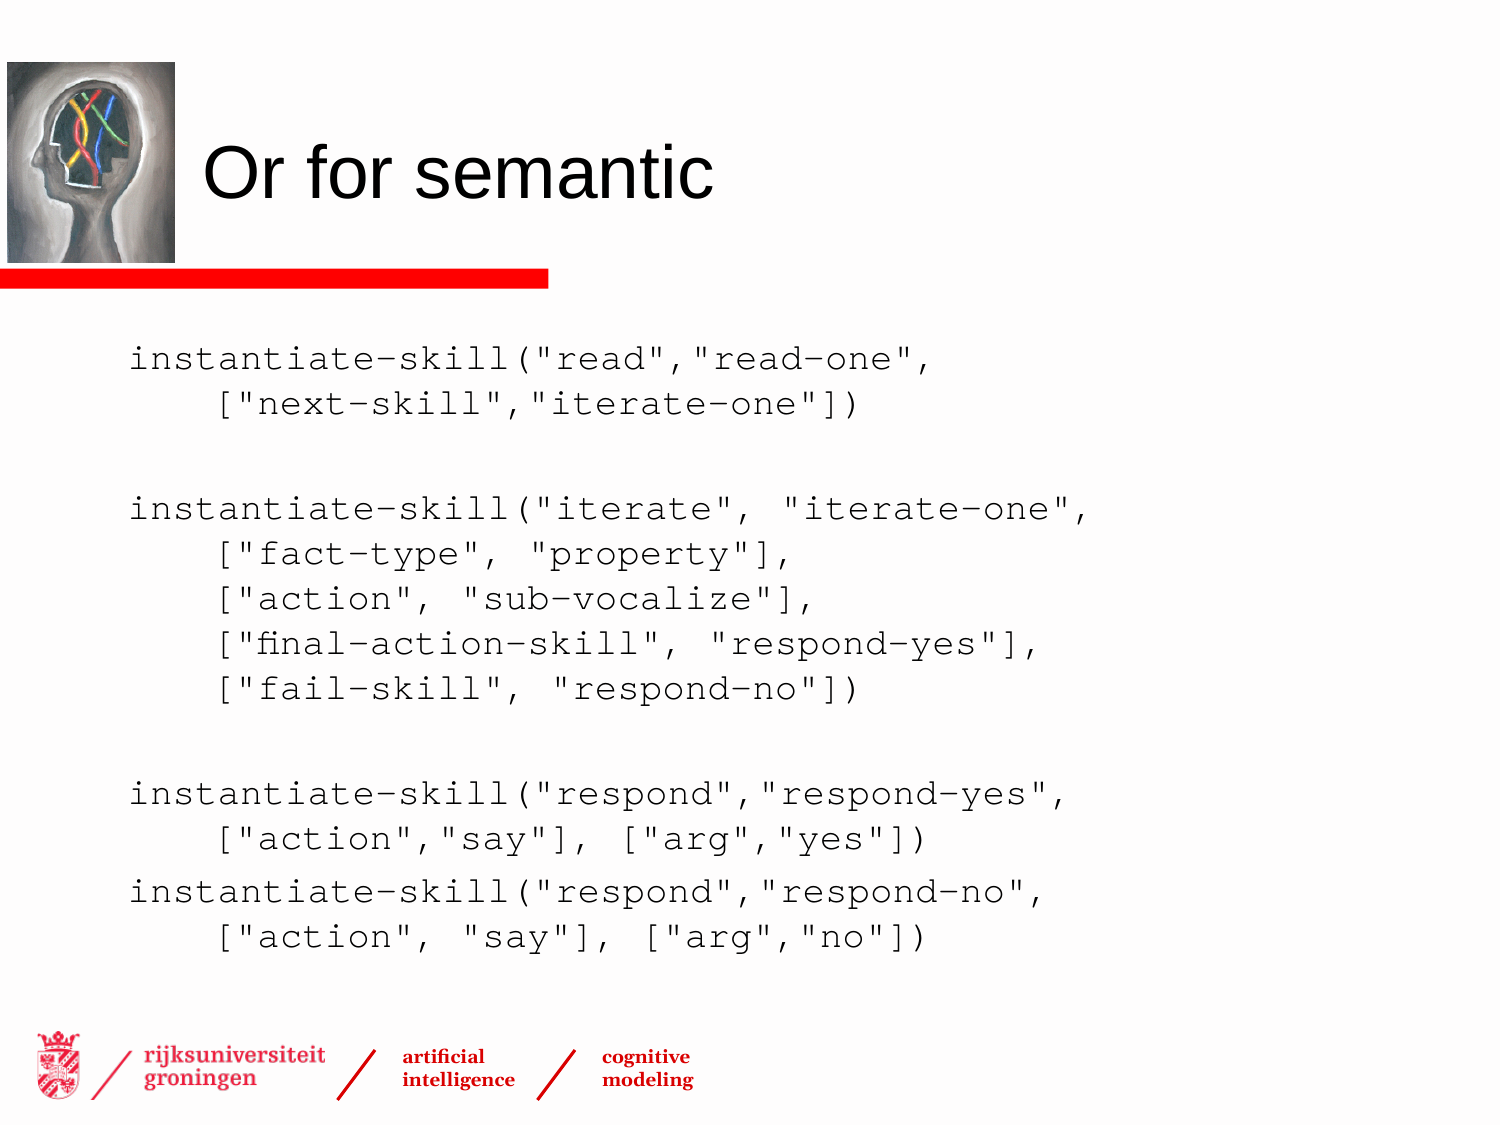

# Or for semantic
instantiate-skill("read","read-one",
["next-skill","iterate-one"])

instantiate-skill("iterate", "iterate-one",
["fact-type", "property"],
["action", "sub-vocalize"],
["final-action-skill", "respond-yes"],
["fail-skill", "respond-no"])

instantiate-skill("respond","respond-yes", ["action","say"], ["arg","yes"])
instantiate-skill("respond","respond-no",
["action", "say"], ["arg","no"])